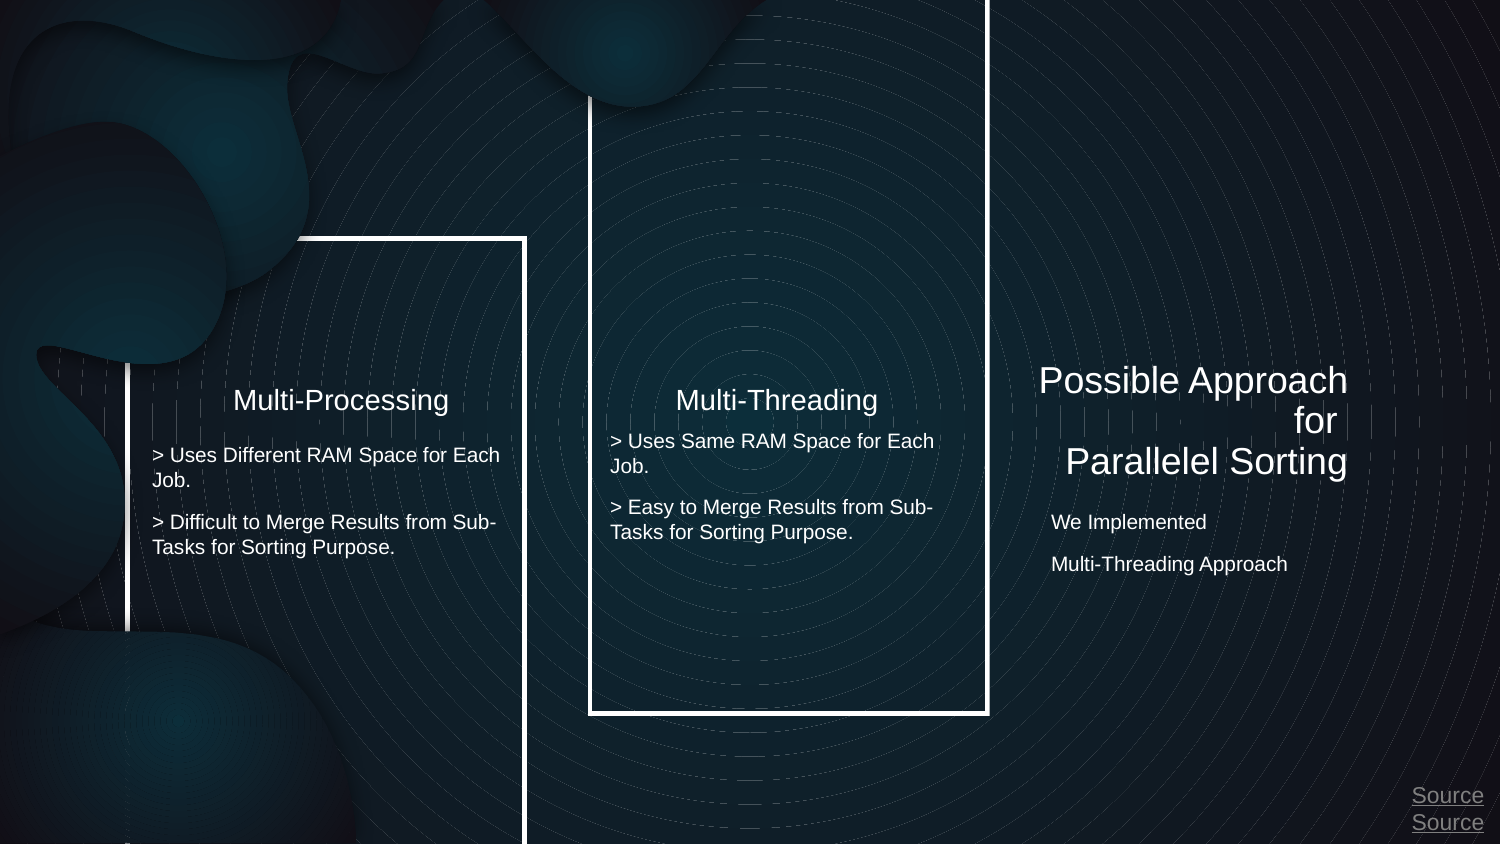

# Possible Approach for Parallelel Sorting
Multi-Processing
Multi-Threading
> Uses Same RAM Space for Each Job.
> Easy to Merge Results from Sub-Tasks for Sorting Purpose.
> Uses Different RAM Space for Each Job.
> Difficult to Merge Results from Sub-Tasks for Sorting Purpose.
We Implemented
Multi-Threading Approach
Source
Source